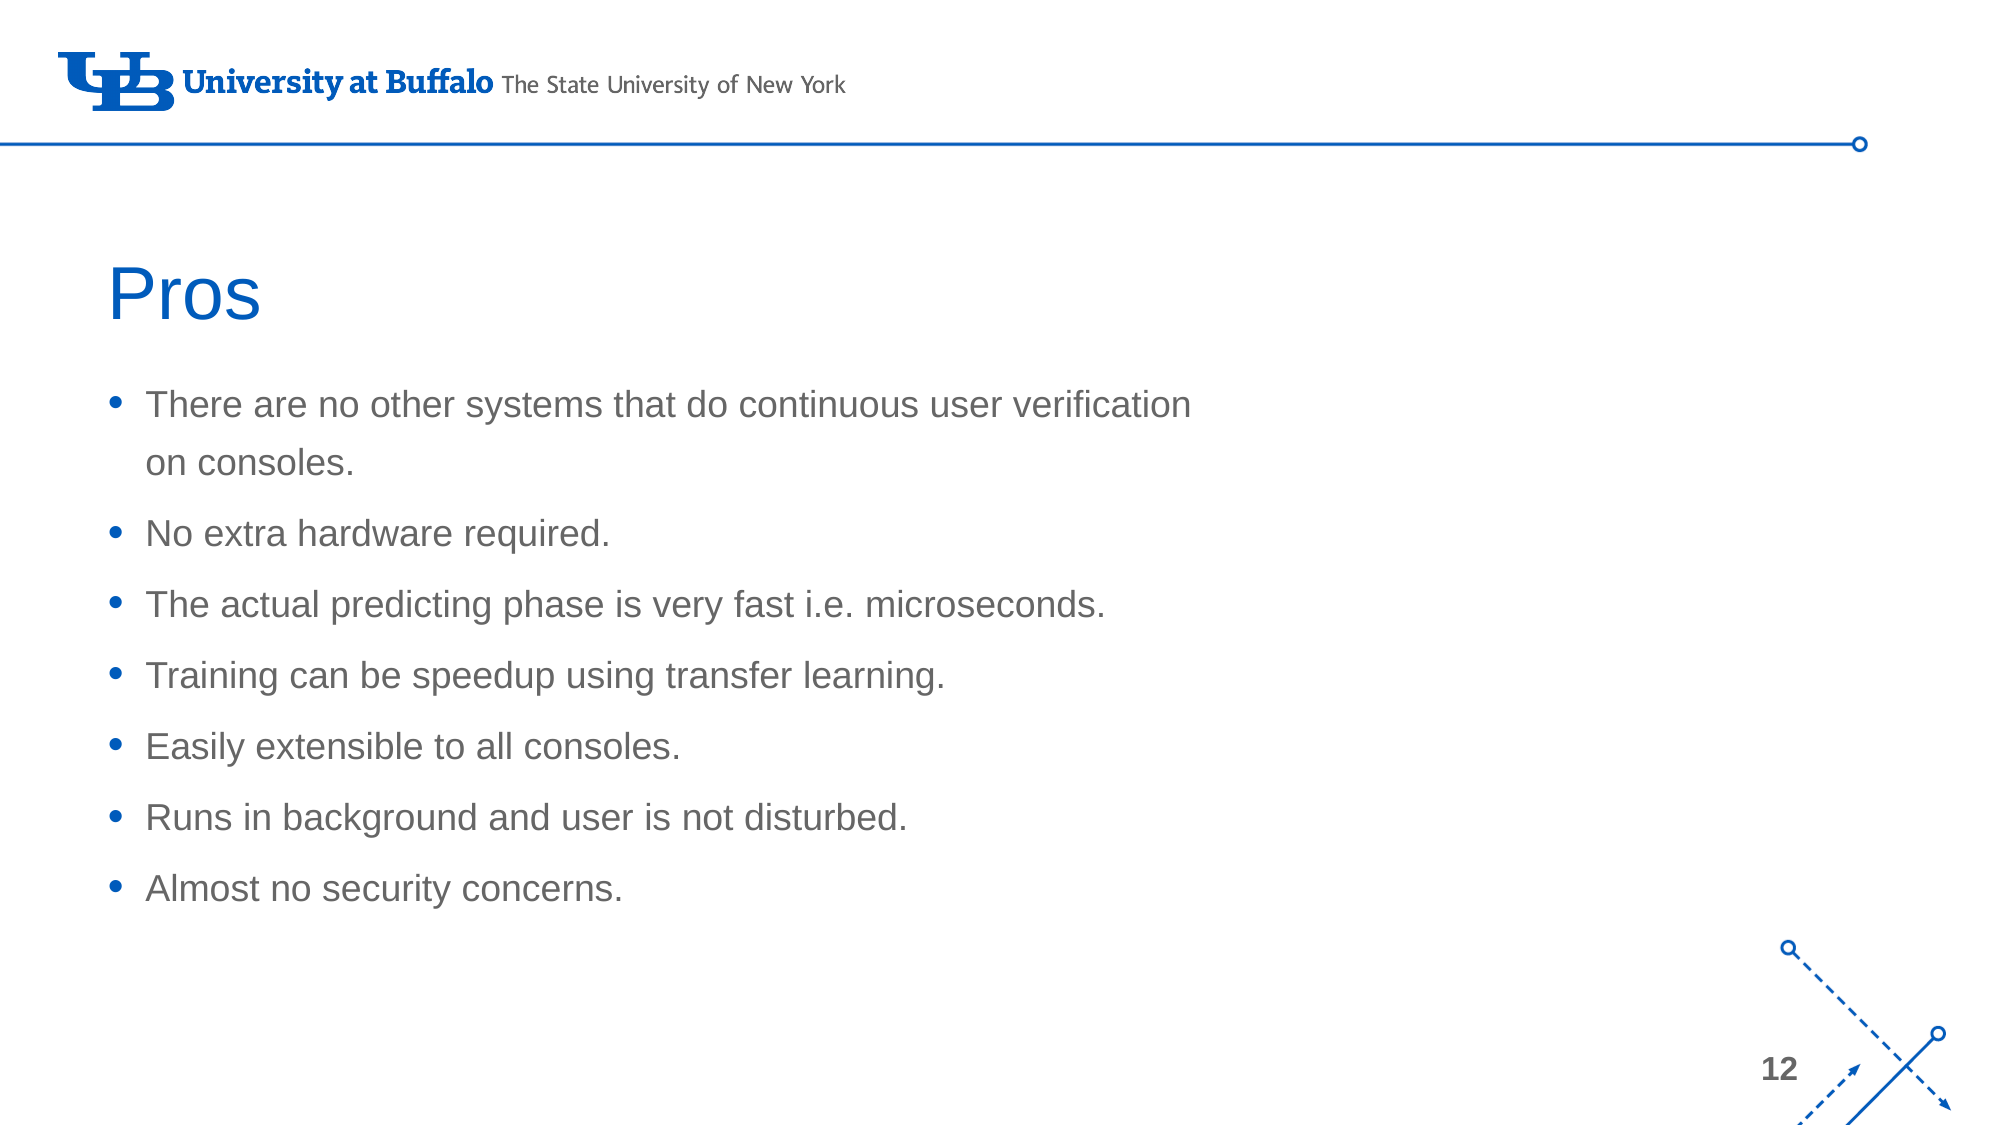

# Pros
There are no other systems that do continuous user verification on consoles.
No extra hardware required.
The actual predicting phase is very fast i.e. microseconds.
Training can be speedup using transfer learning.
Easily extensible to all consoles.
Runs in background and user is not disturbed.
Almost no security concerns.